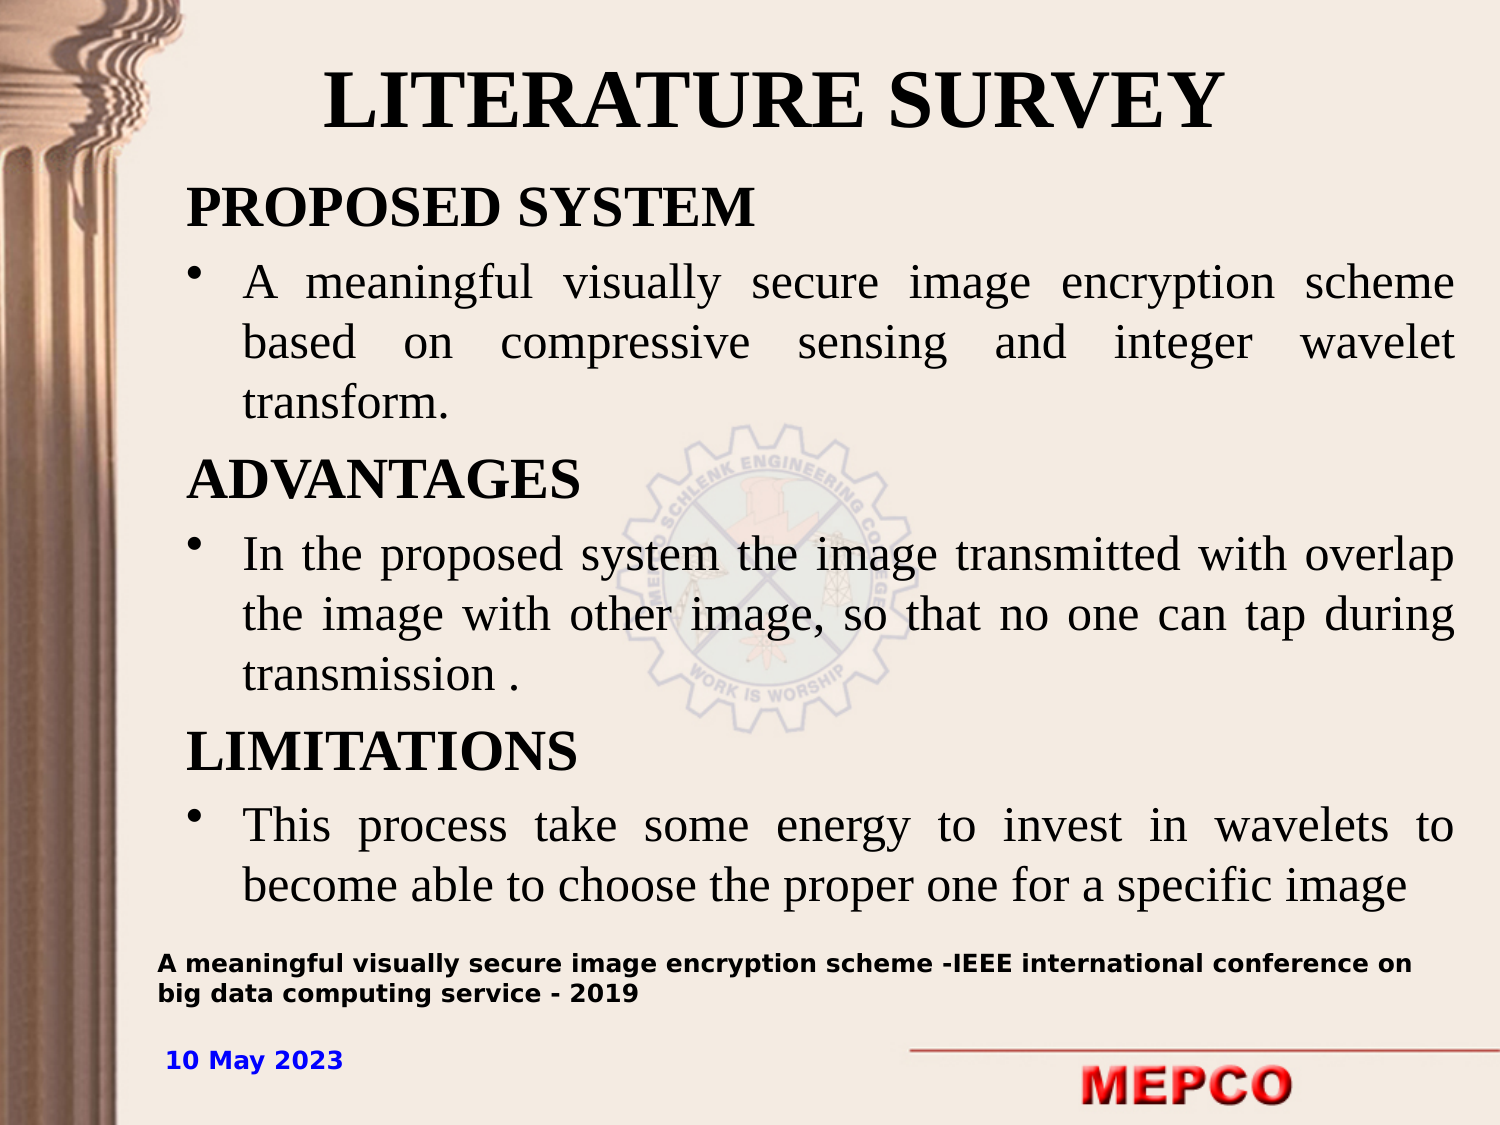

# LITERATURE SURVEY
PROPOSED SYSTEM
A meaningful visually secure image encryption scheme based on compressive sensing and integer wavelet transform.
ADVANTAGES
In the proposed system the image transmitted with overlap the image with other image, so that no one can tap during transmission .
LIMITATIONS
This process take some energy to invest in wavelets to become able to choose the proper one for a specific image
A meaningful visually secure image encryption scheme -IEEE international conference on big data computing service - 2019